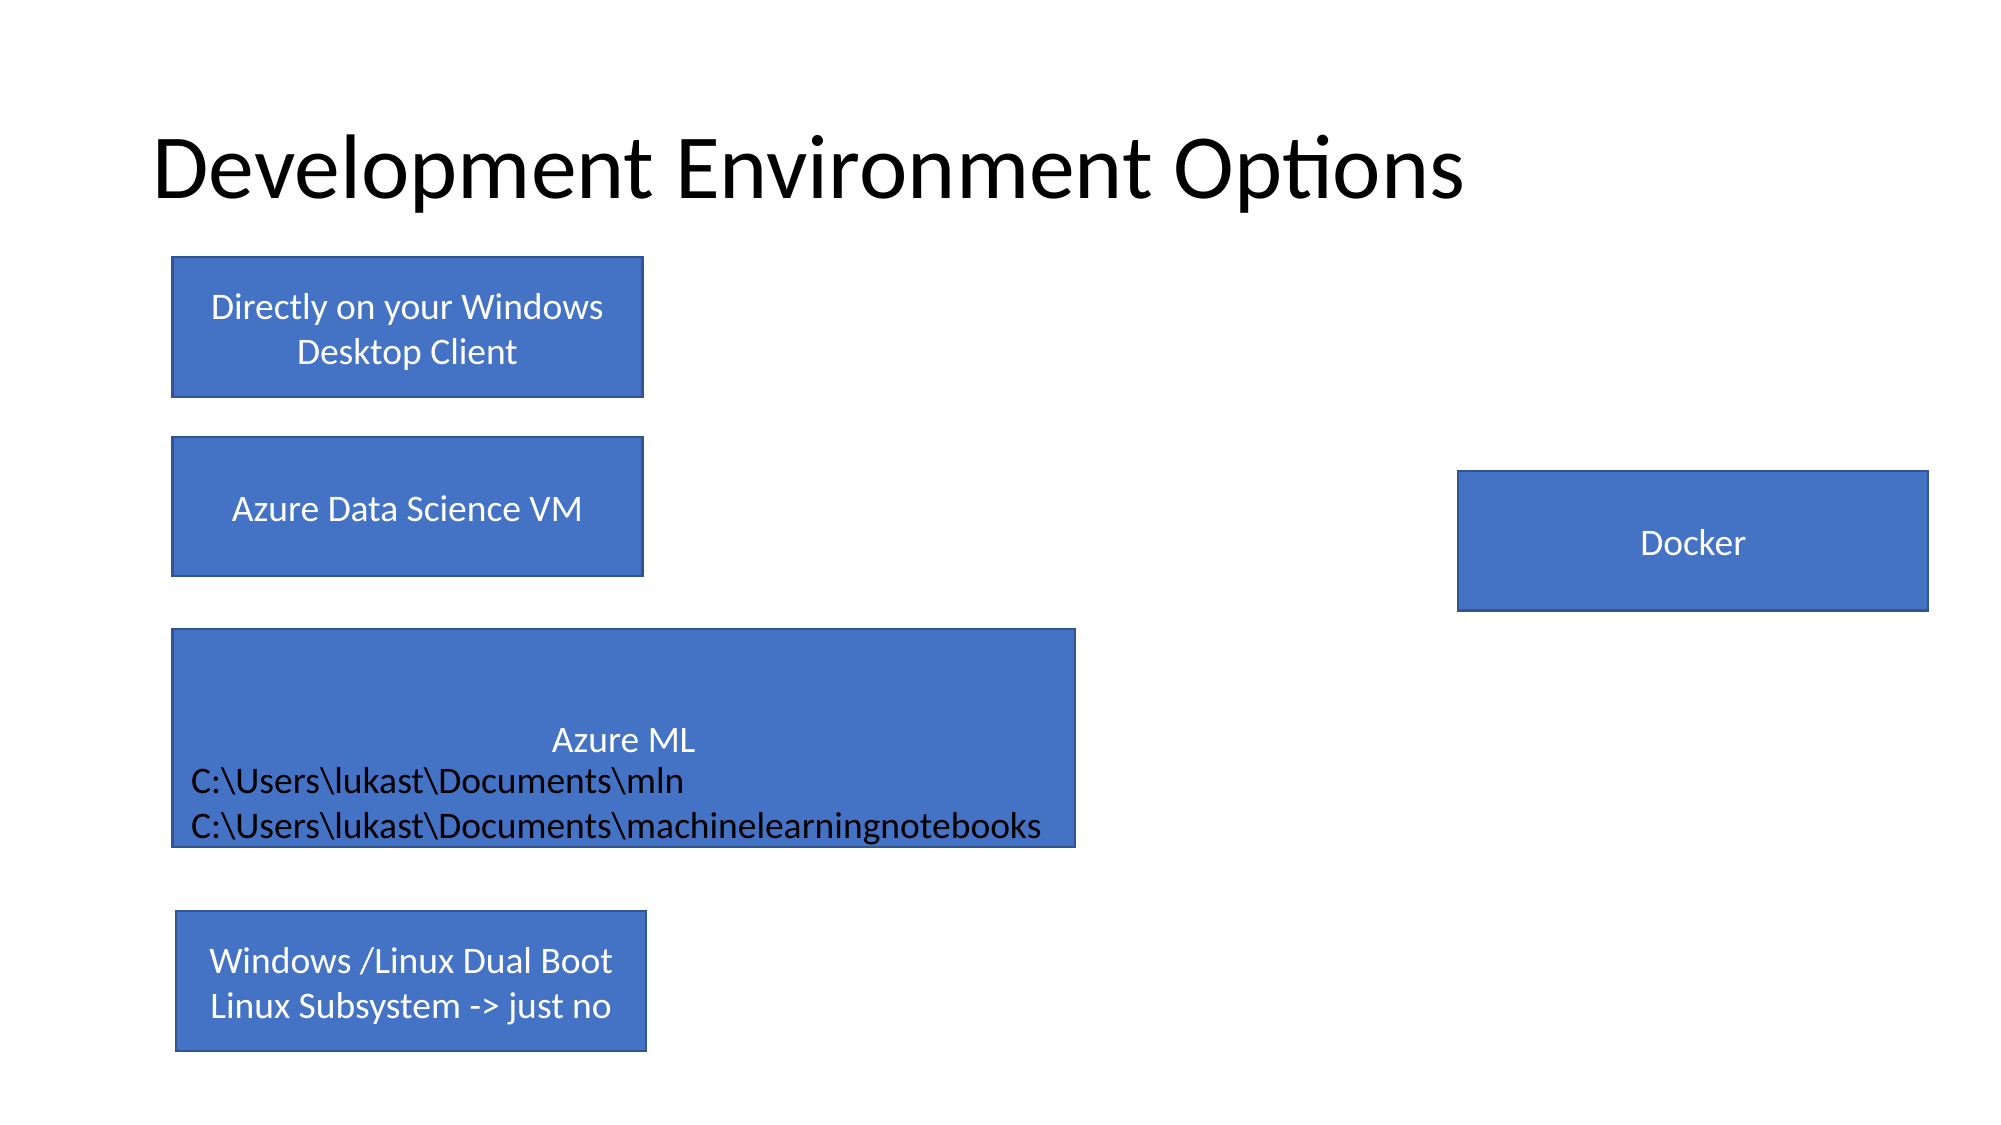

# Development Environment Options
Directly on your Windows Desktop Client
Azure Data Science VM
Docker
Azure ML
C:\Users\lukast\Documents\mln
C:\Users\lukast\Documents\machinelearningnotebooks

Windows /Linux Dual Boot
Linux Subsystem -> just no